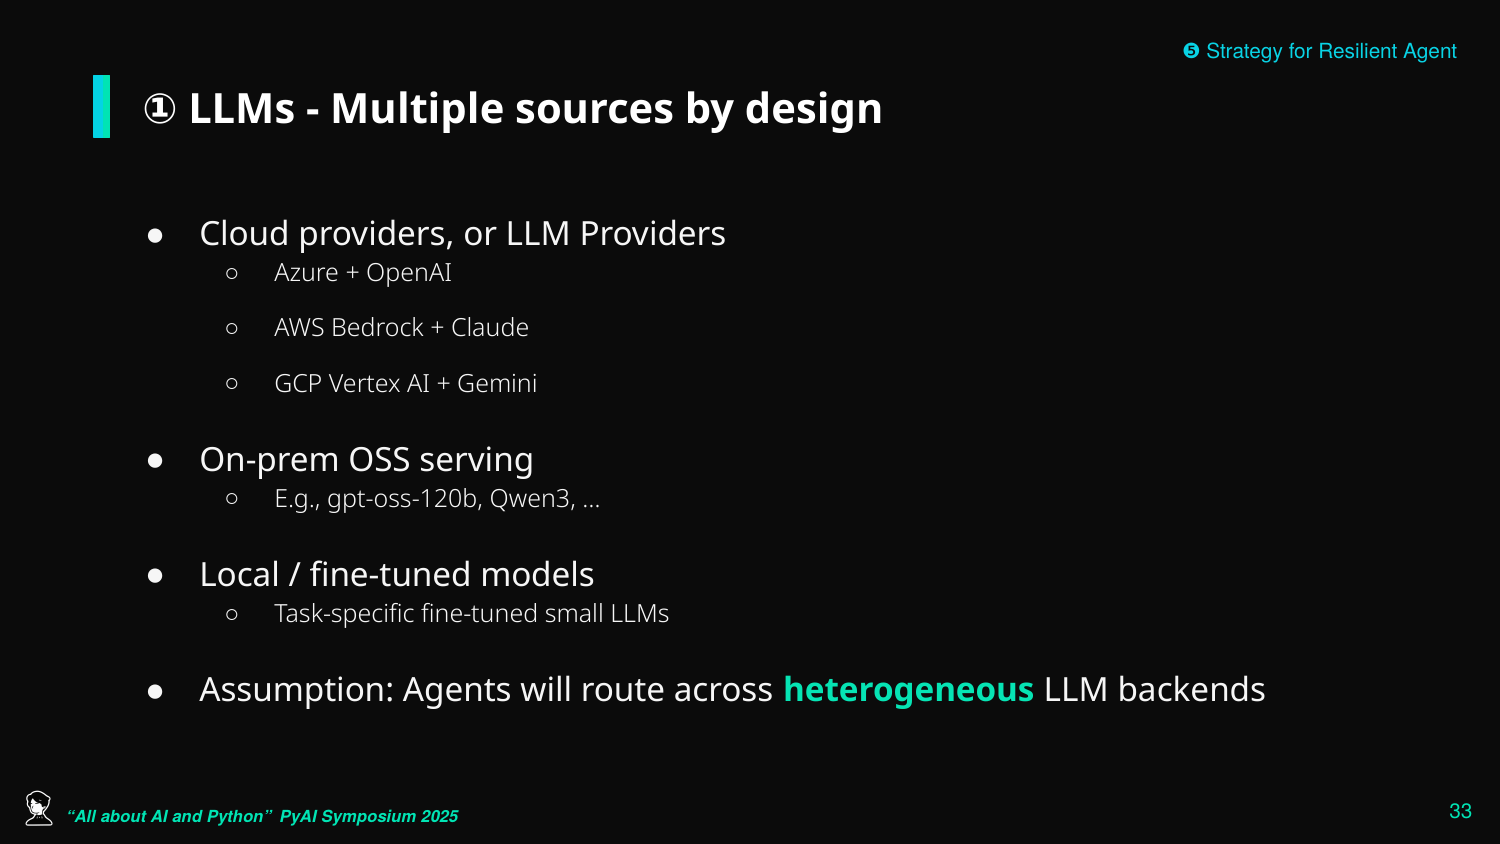

❺ Strategy for Resilient Agent
# ① LLMs - Multiple sources by design
Cloud providers, or LLM Providers
Azure + OpenAI
AWS Bedrock + Claude
GCP Vertex AI + Gemini
On-prem OSS serving
E.g., gpt-oss-120b, Qwen3, …
Local / fine-tuned models
Task-specific fine-tuned small LLMs
Assumption: Agents will route across heterogeneous LLM backends
33